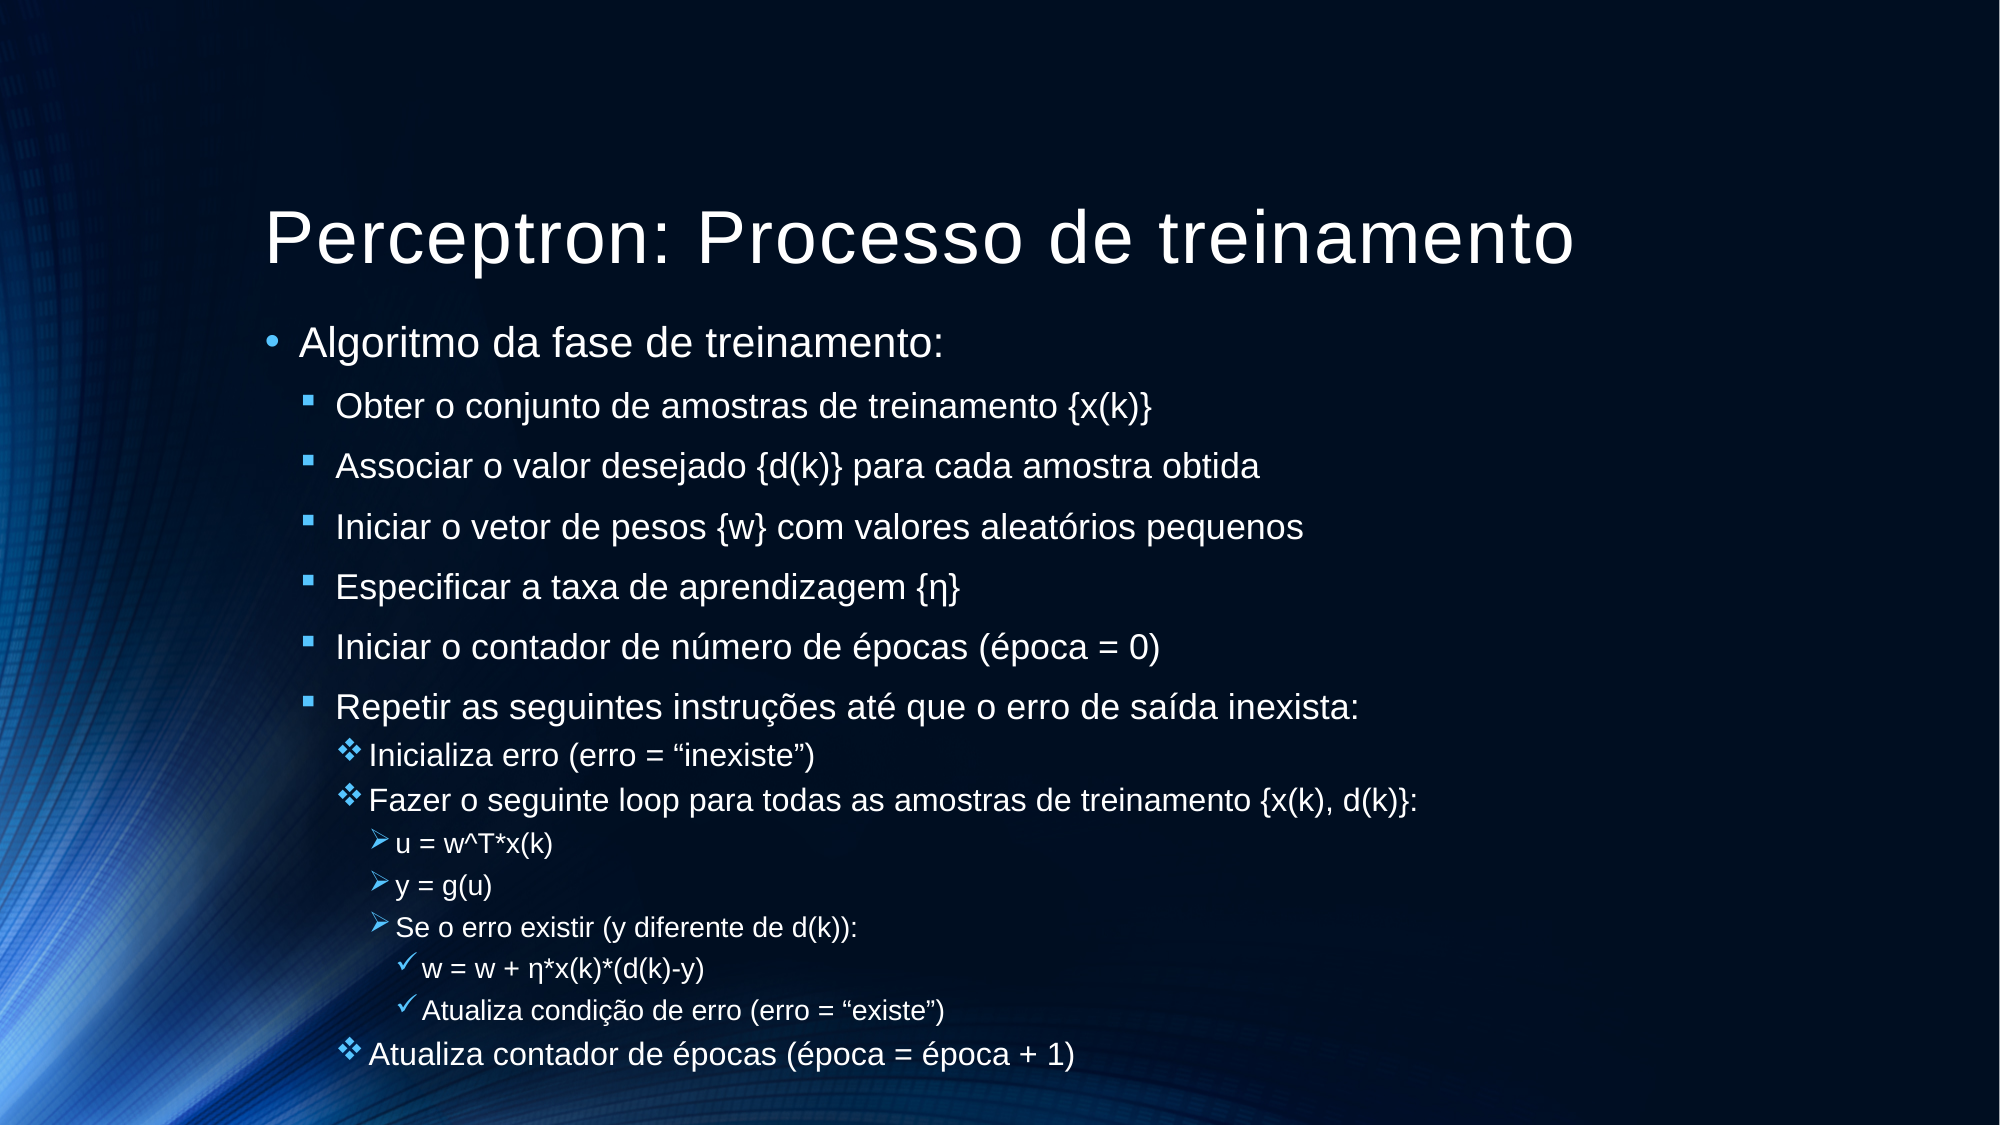

# Perceptron: Processo de treinamento
Algoritmo da fase de treinamento:
Obter o conjunto de amostras de treinamento {x(k)}
Associar o valor desejado {d(k)} para cada amostra obtida
Iniciar o vetor de pesos {w} com valores aleatórios pequenos
Especificar a taxa de aprendizagem {η}
Iniciar o contador de número de épocas (época = 0)
Repetir as seguintes instruções até que o erro de saída inexista:
Inicializa erro (erro = “inexiste”)
Fazer o seguinte loop para todas as amostras de treinamento {x(k), d(k)}:
u = w^T*x(k)
y = g(u)
Se o erro existir (y diferente de d(k)):
w = w + η*x(k)*(d(k)-y)
Atualiza condição de erro (erro = “existe”)
Atualiza contador de épocas (época = época + 1)